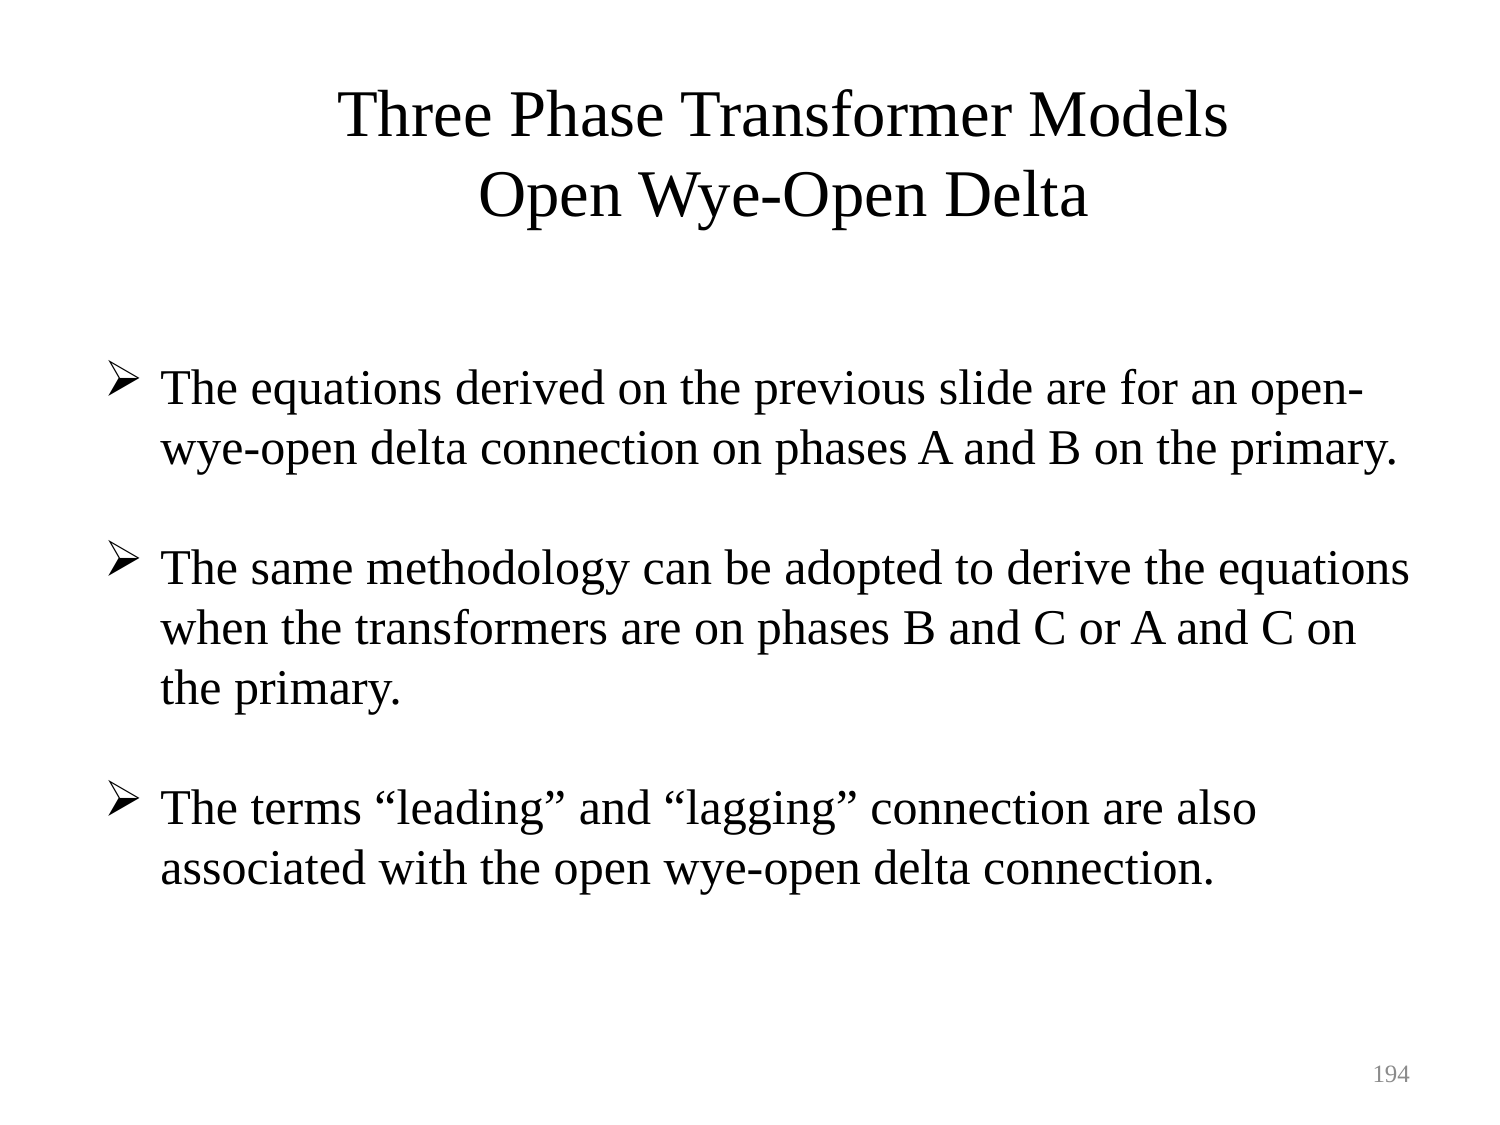

Three Phase Transformer Models
Open Wye-Open Delta

The equations derived on the previous slide are for an open-wye-open delta connection on phases A and B on the primary.

The same methodology can be adopted to derive the equations when the transformers are on phases B and C or A and C on the primary.

The terms “leading” and “lagging” connection are also associated with the open wye-open delta connection.

194